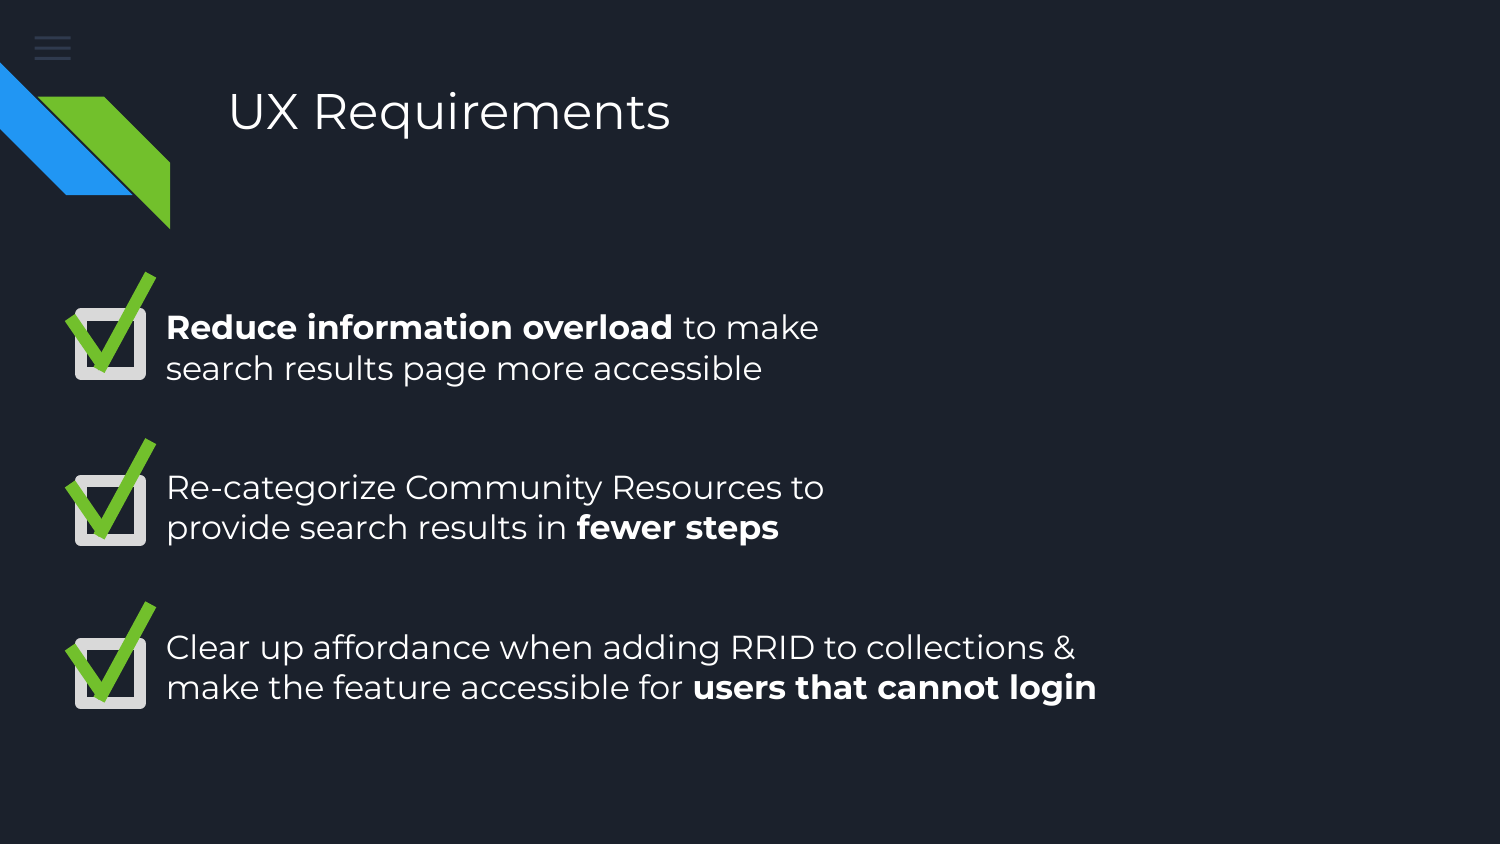

# UX Requirements
Reduce information overload to make
search results page more accessible

Re-categorize Community Resources to
provide search results in fewer steps

Clear up affordance when adding RRID to collections &
make the feature accessible for users that cannot login